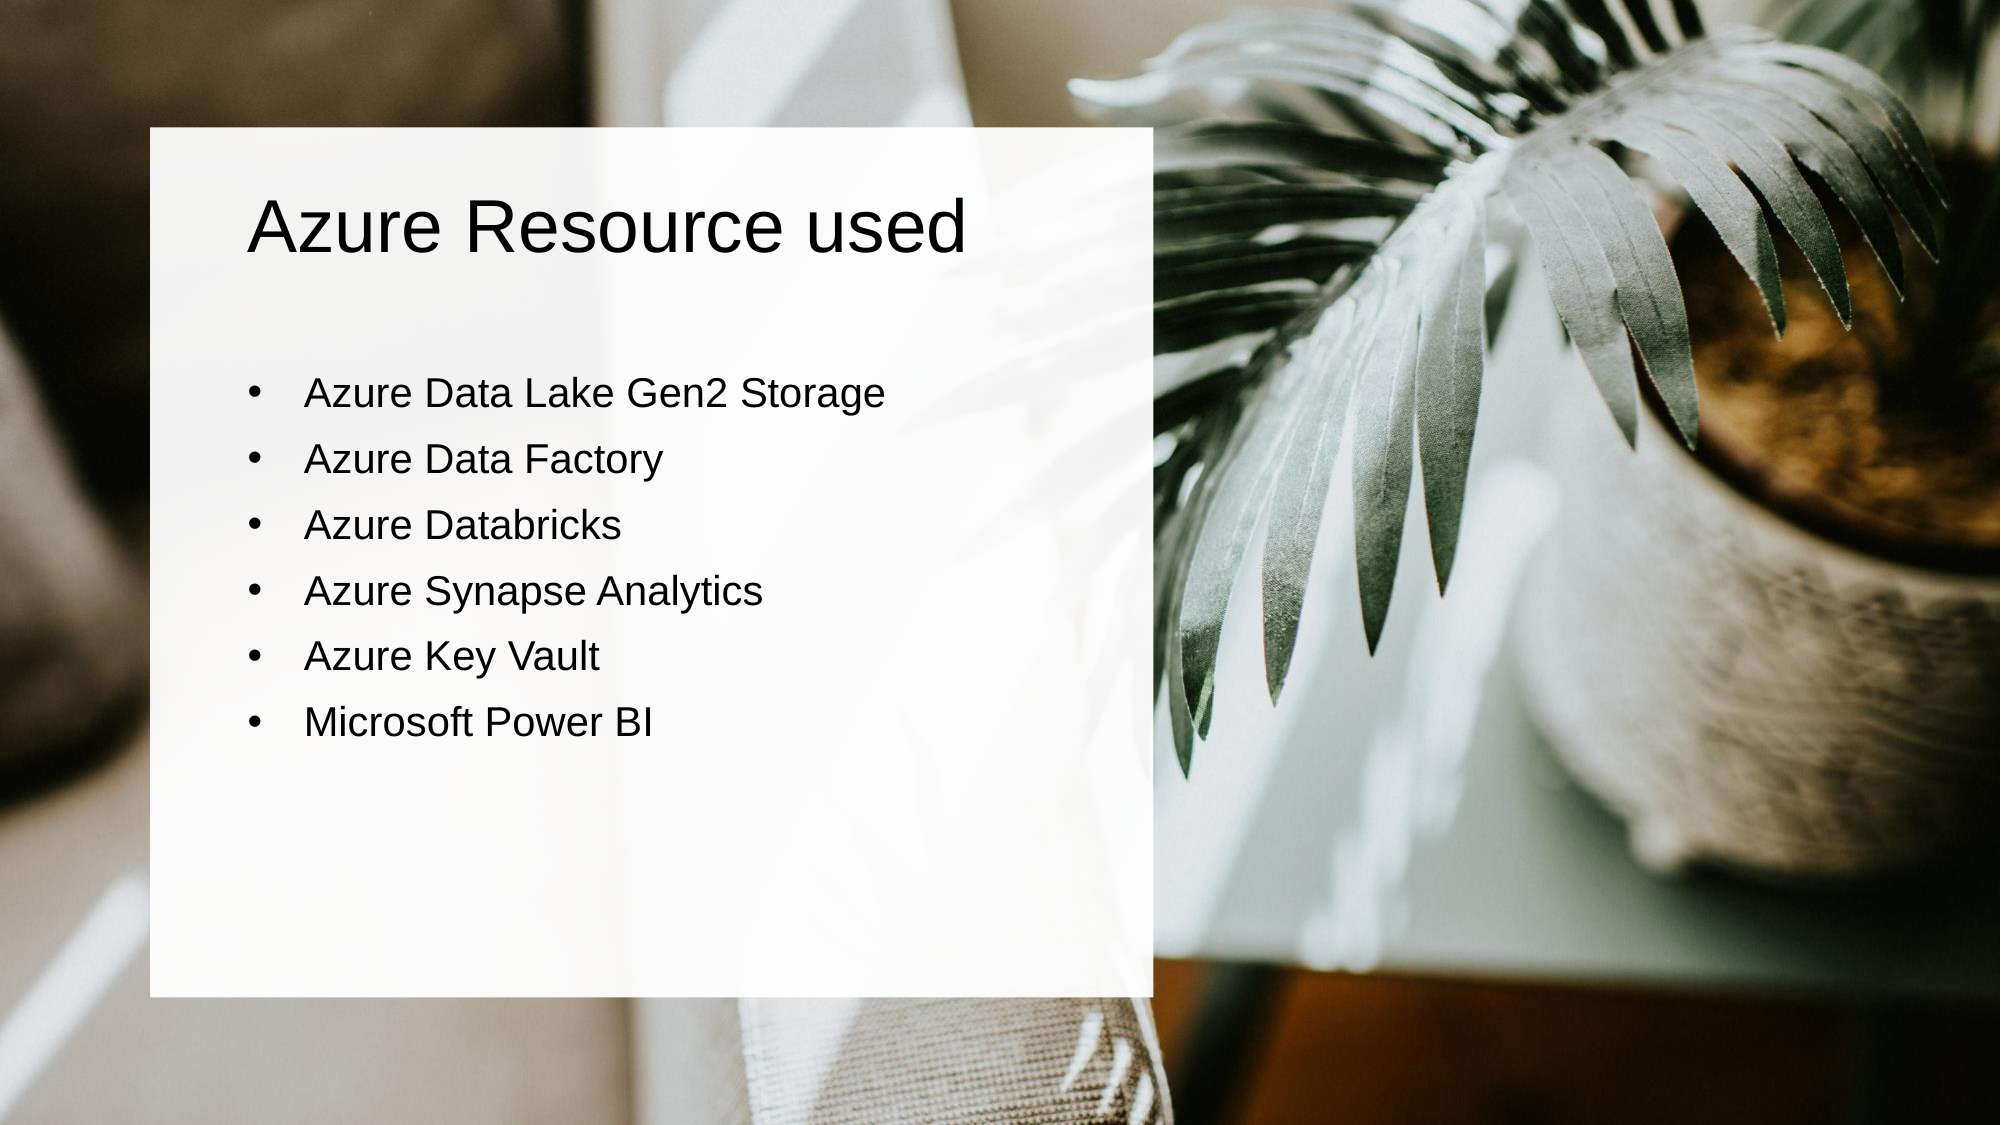

# Azure Resource used

Azure Data Lake Gen2 Storage
Azure Data Factory
Azure Databricks
Azure Synapse Analytics
Azure Key Vault
Microsoft Power BI